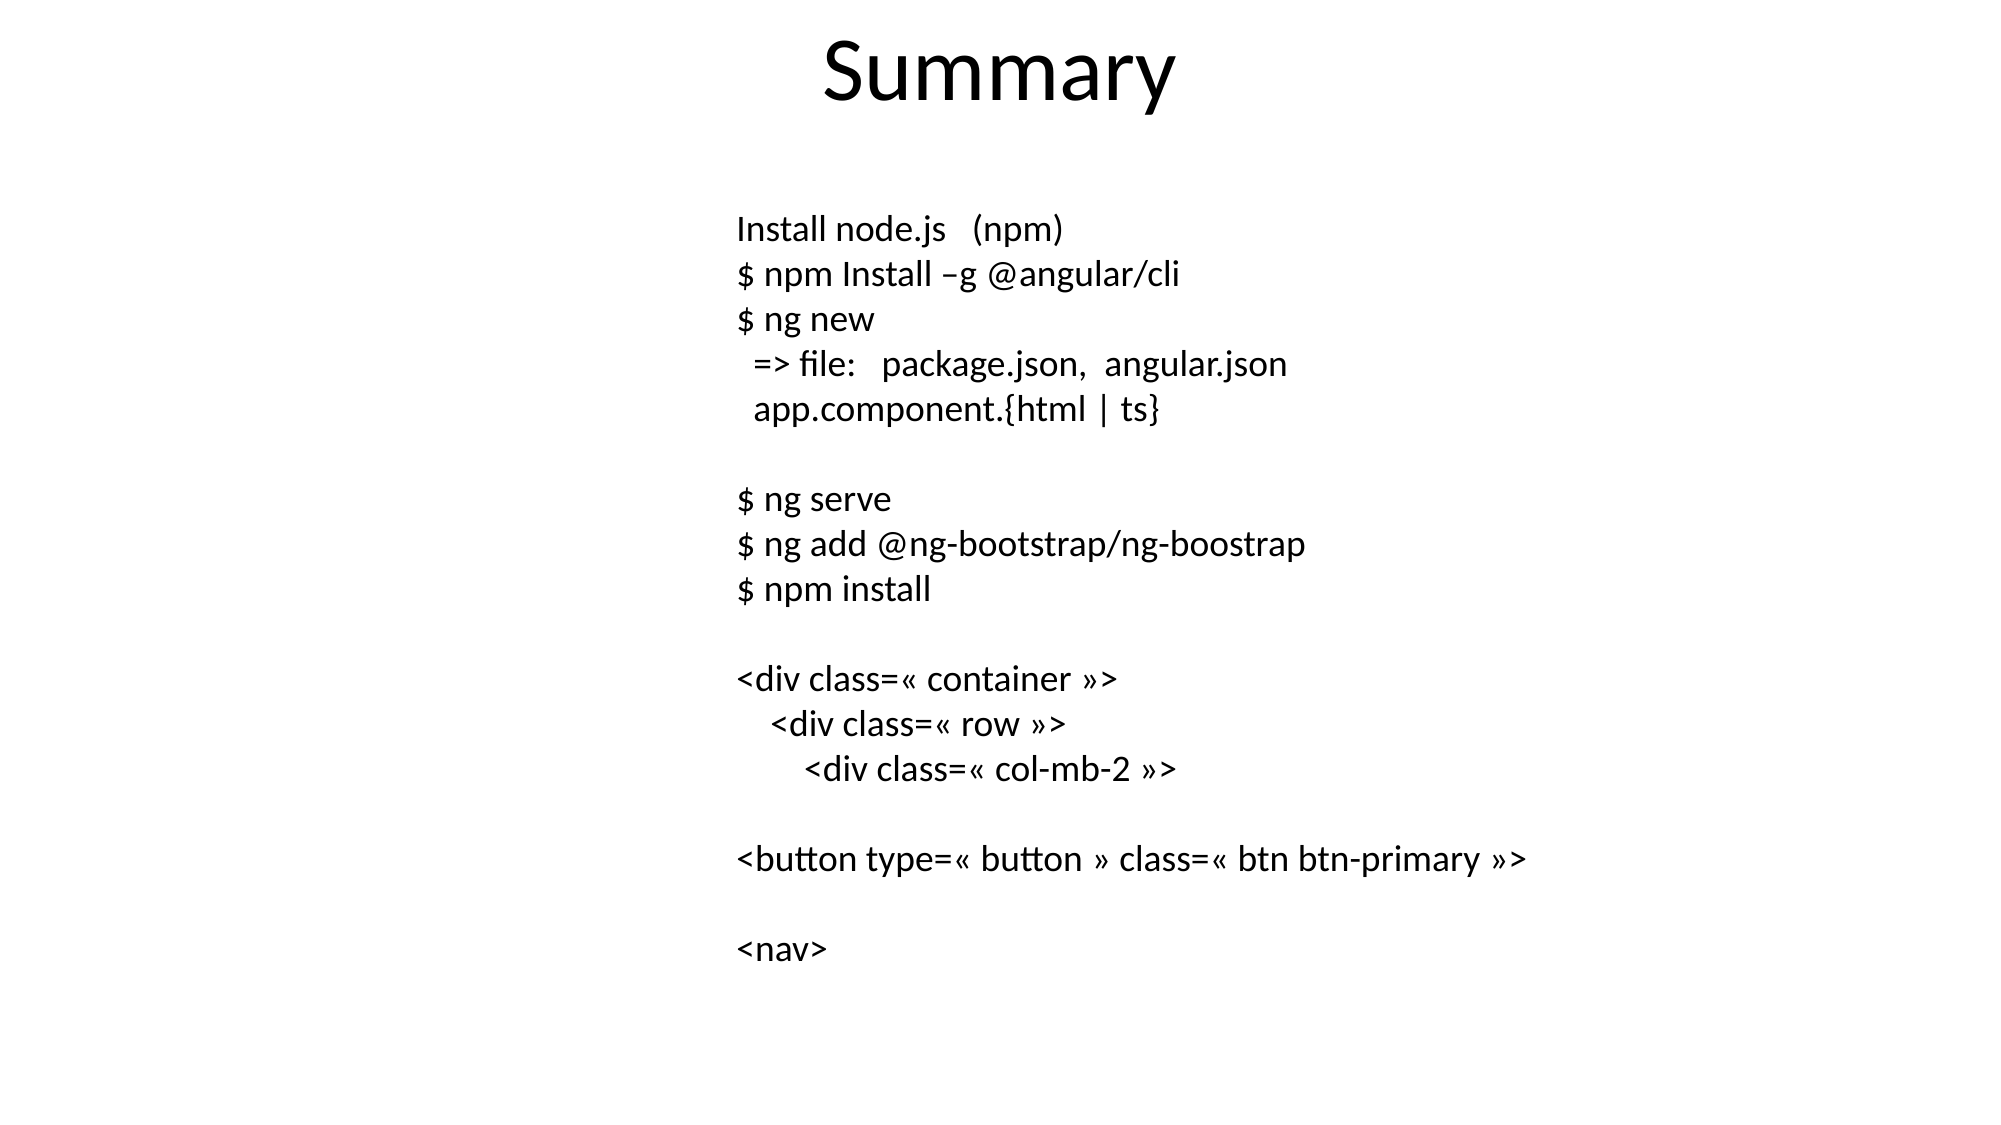

# Summary
Install node.js   (npm)
$ npm Install –g @angular/cli
$ ng new
  => file:   package.json,  angular.json
  app.component.{html | ts}
$ ng serve
$ ng add @ng-bootstrap/ng-boostrap
$ npm install

<div class=« container »>
    <div class=« row »>
        <div class=« col-mb-2 »>

<button type=« button » class=« btn btn-primary »>

<nav>